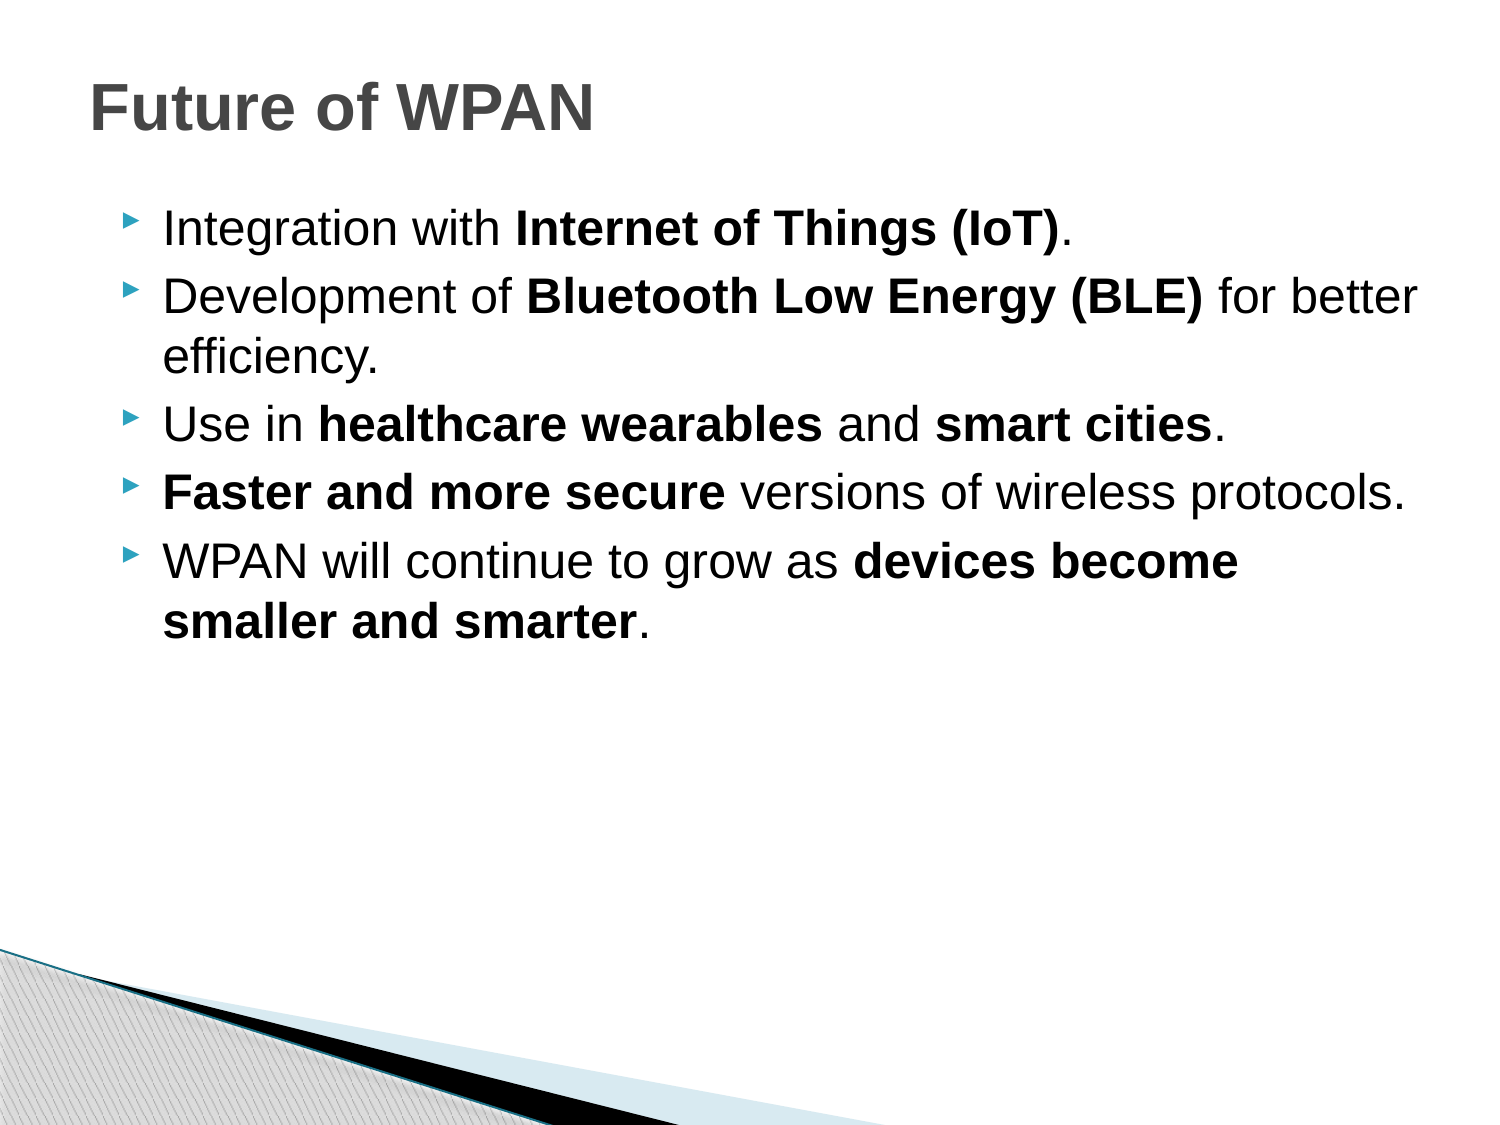

# Future of WPAN
Integration with Internet of Things (IoT).
Development of Bluetooth Low Energy (BLE) for better efficiency.
Use in healthcare wearables and smart cities.
Faster and more secure versions of wireless protocols.
WPAN will continue to grow as devices become smaller and smarter.